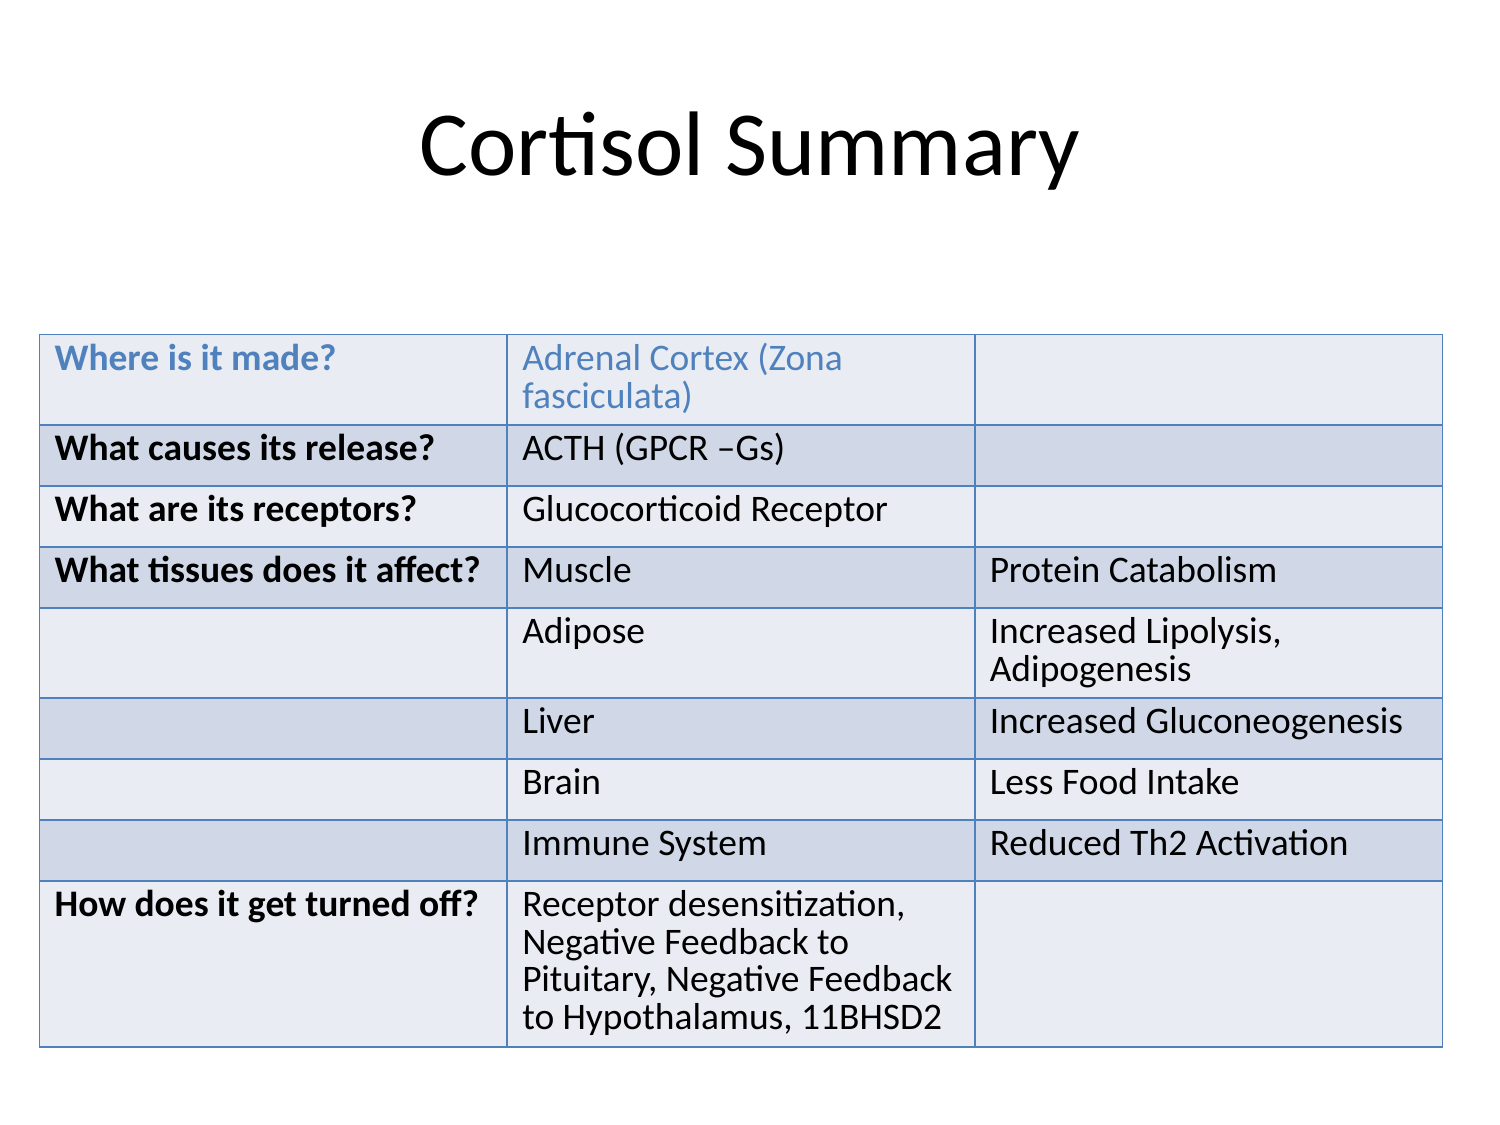

# Cortisol Summary
| Where is it made? | Adrenal Cortex (Zona fasciculata) |  |
| --- | --- | --- |
| What causes its release? | ACTH (GPCR –Gs) |  |
| What are its receptors? | Glucocorticoid Receptor |  |
| What tissues does it affect? | Muscle | Protein Catabolism |
|  | Adipose | Increased Lipolysis, Adipogenesis |
|  | Liver | Increased Gluconeogenesis |
|  | Brain | Less Food Intake |
|  | Immune System | Reduced Th2 Activation |
| How does it get turned off? | Receptor desensitization, Negative Feedback to Pituitary, Negative Feedback to Hypothalamus, 11BHSD2 |  |